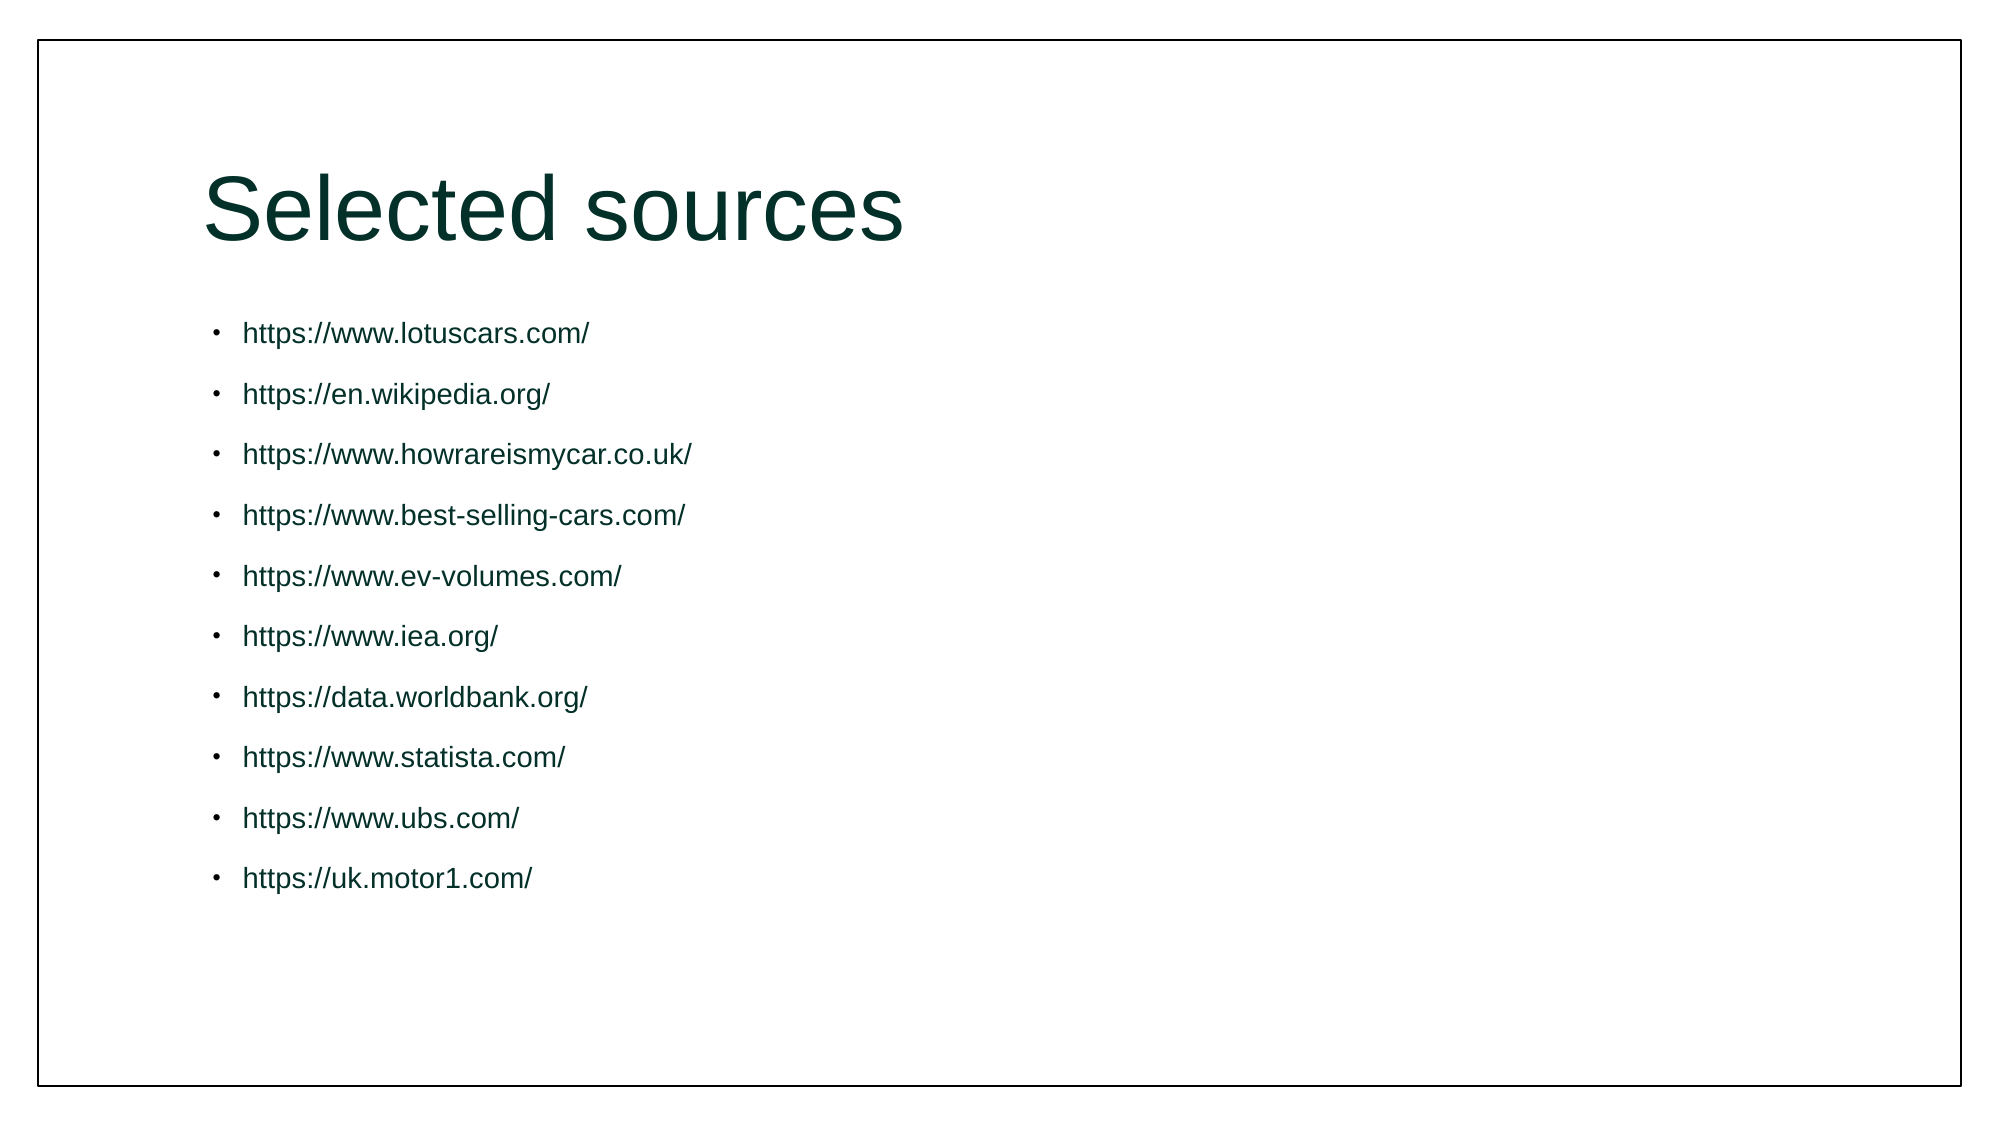

# Selected sources
https://www.lotuscars.com/
https://en.wikipedia.org/
https://www.howrareismycar.co.uk/
https://www.best-selling-cars.com/
https://www.ev-volumes.com/
https://www.iea.org/
https://data.worldbank.org/
https://www.statista.com/
https://www.ubs.com/
https://uk.motor1.com/